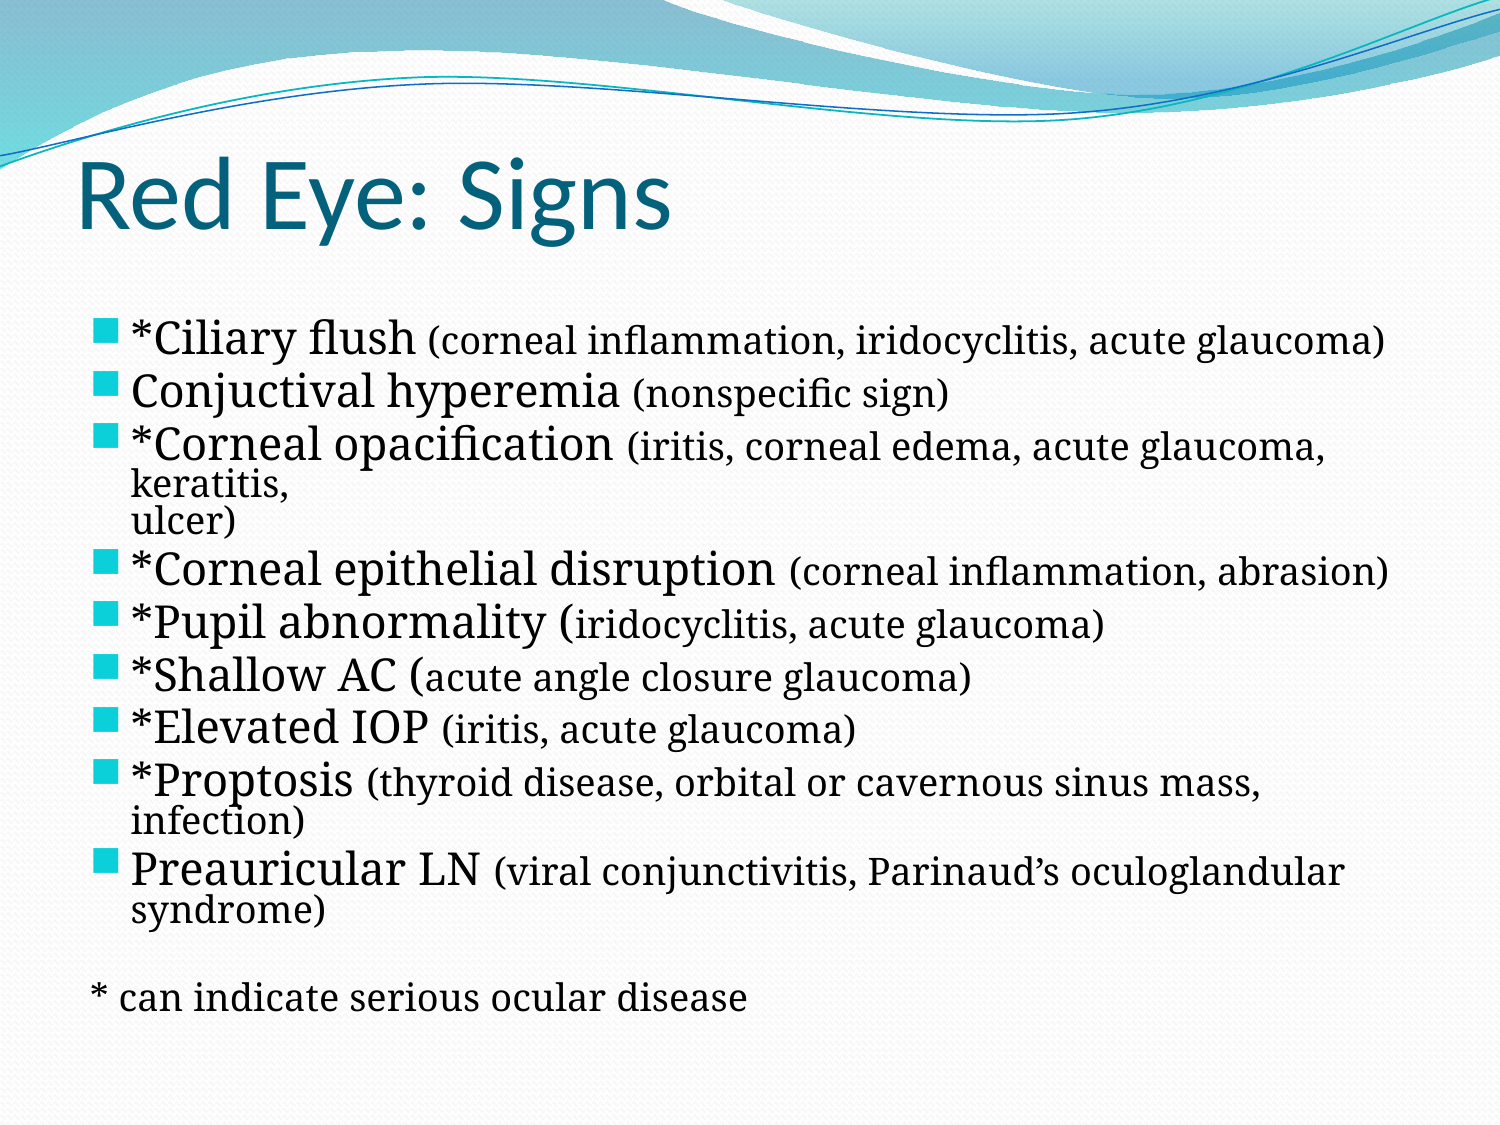

# Red Eye: Signs
*Ciliary flush (corneal inflammation, iridocyclitis, acute glaucoma)
Conjuctival hyperemia (nonspecific sign)
*Corneal opacification (iritis, corneal edema, acute glaucoma, keratitis,                                                                                                      ulcer)
*Corneal epithelial disruption (corneal inflammation, abrasion)
*Pupil abnormality (iridocyclitis, acute glaucoma)
*Shallow AC (acute angle closure glaucoma)
*Elevated IOP (iritis, acute glaucoma)
*Proptosis (thyroid disease, orbital or cavernous sinus mass, infection)
Preauricular LN (viral conjunctivitis, Parinaud’s oculoglandular syndrome)

* can indicate serious ocular disease